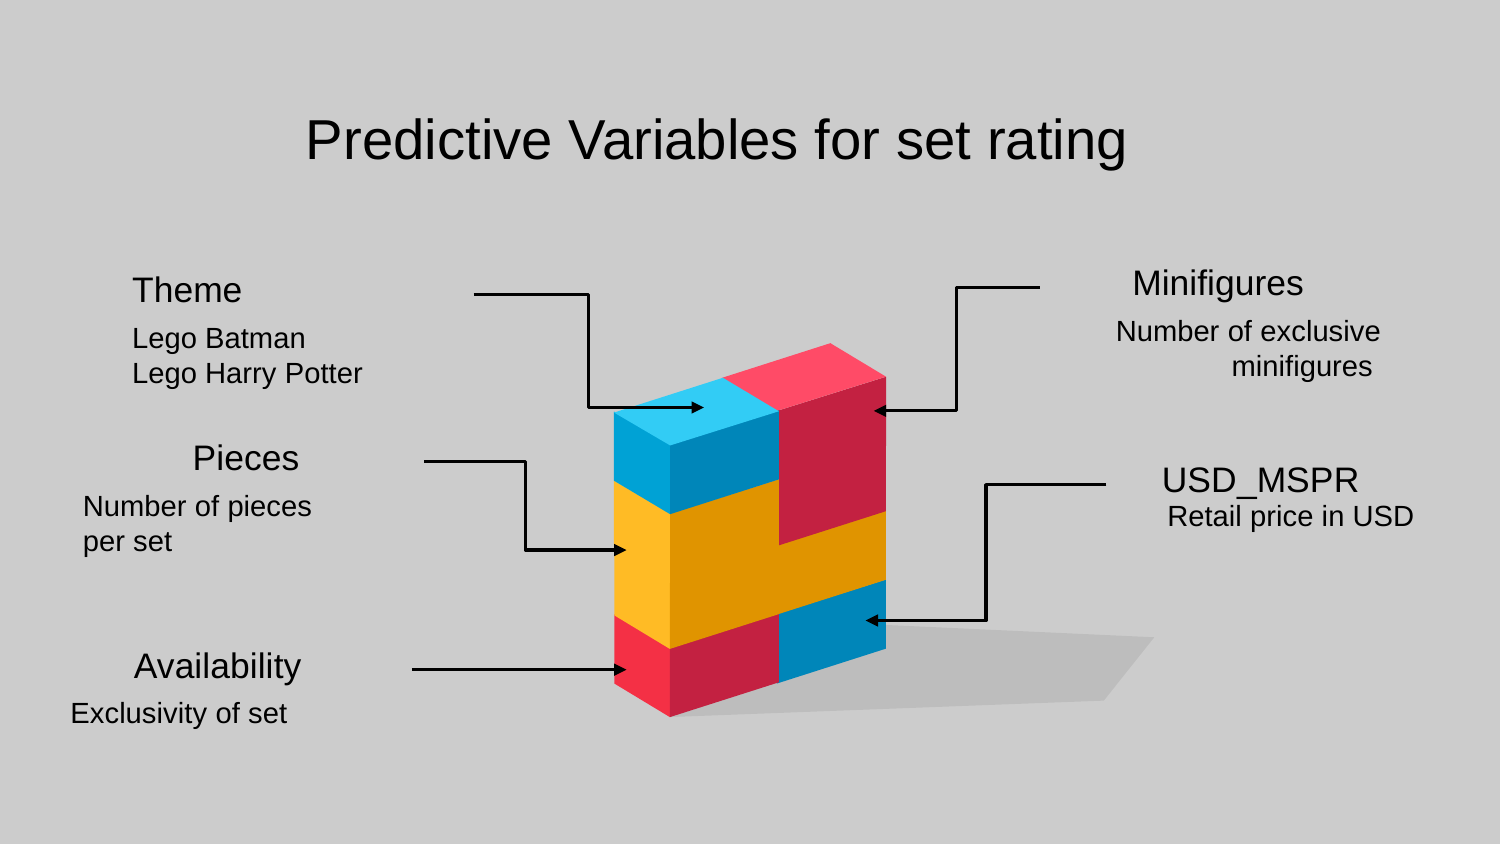

# Predictive Variables for set rating
Minifigures
Theme
Number of exclusive minifigures
Lego Batman
Lego Harry Potter

Pieces
USD_MSPR
Number of pieces per set
Retail price in USD
Availability
Exclusivity of set